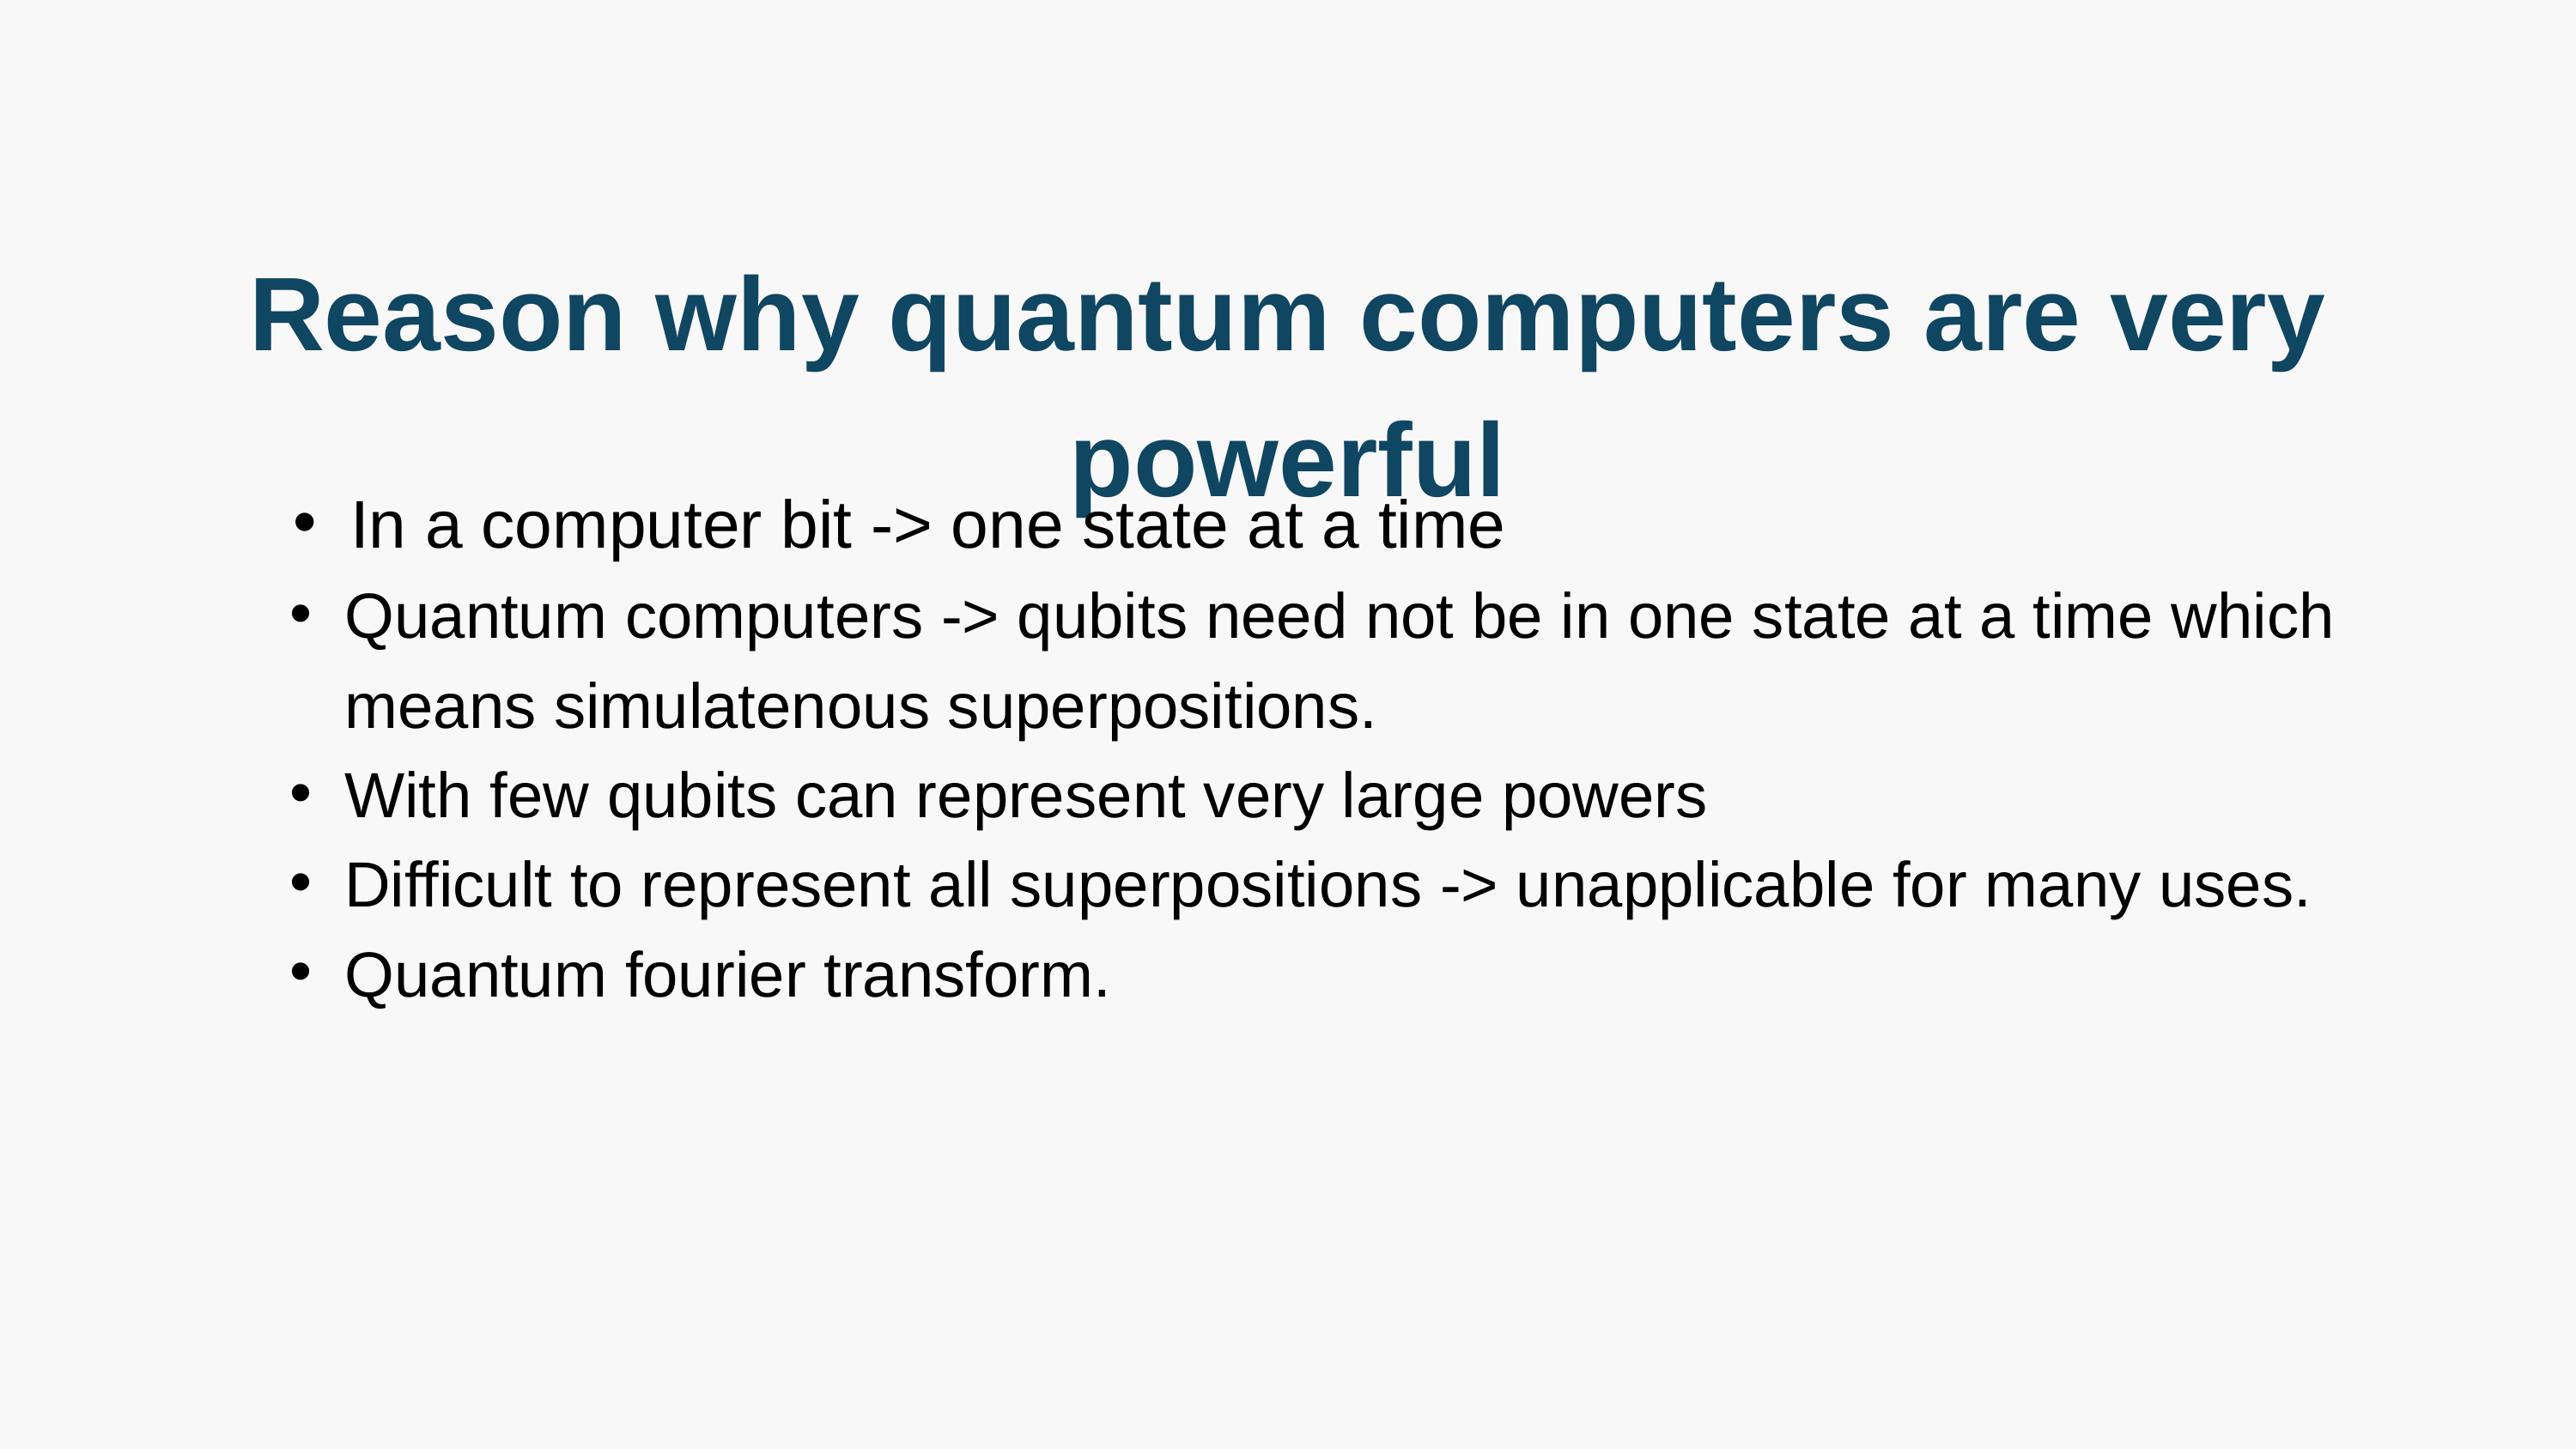

Reason why quantum computers are very powerful
In a computer bit -> one state at a time
Quantum computers -> qubits need not be in one state at a time which means simulatenous superpositions.
With few qubits can represent very large powers
Difficult to represent all superpositions -> unapplicable for many uses.
Quantum fourier transform.